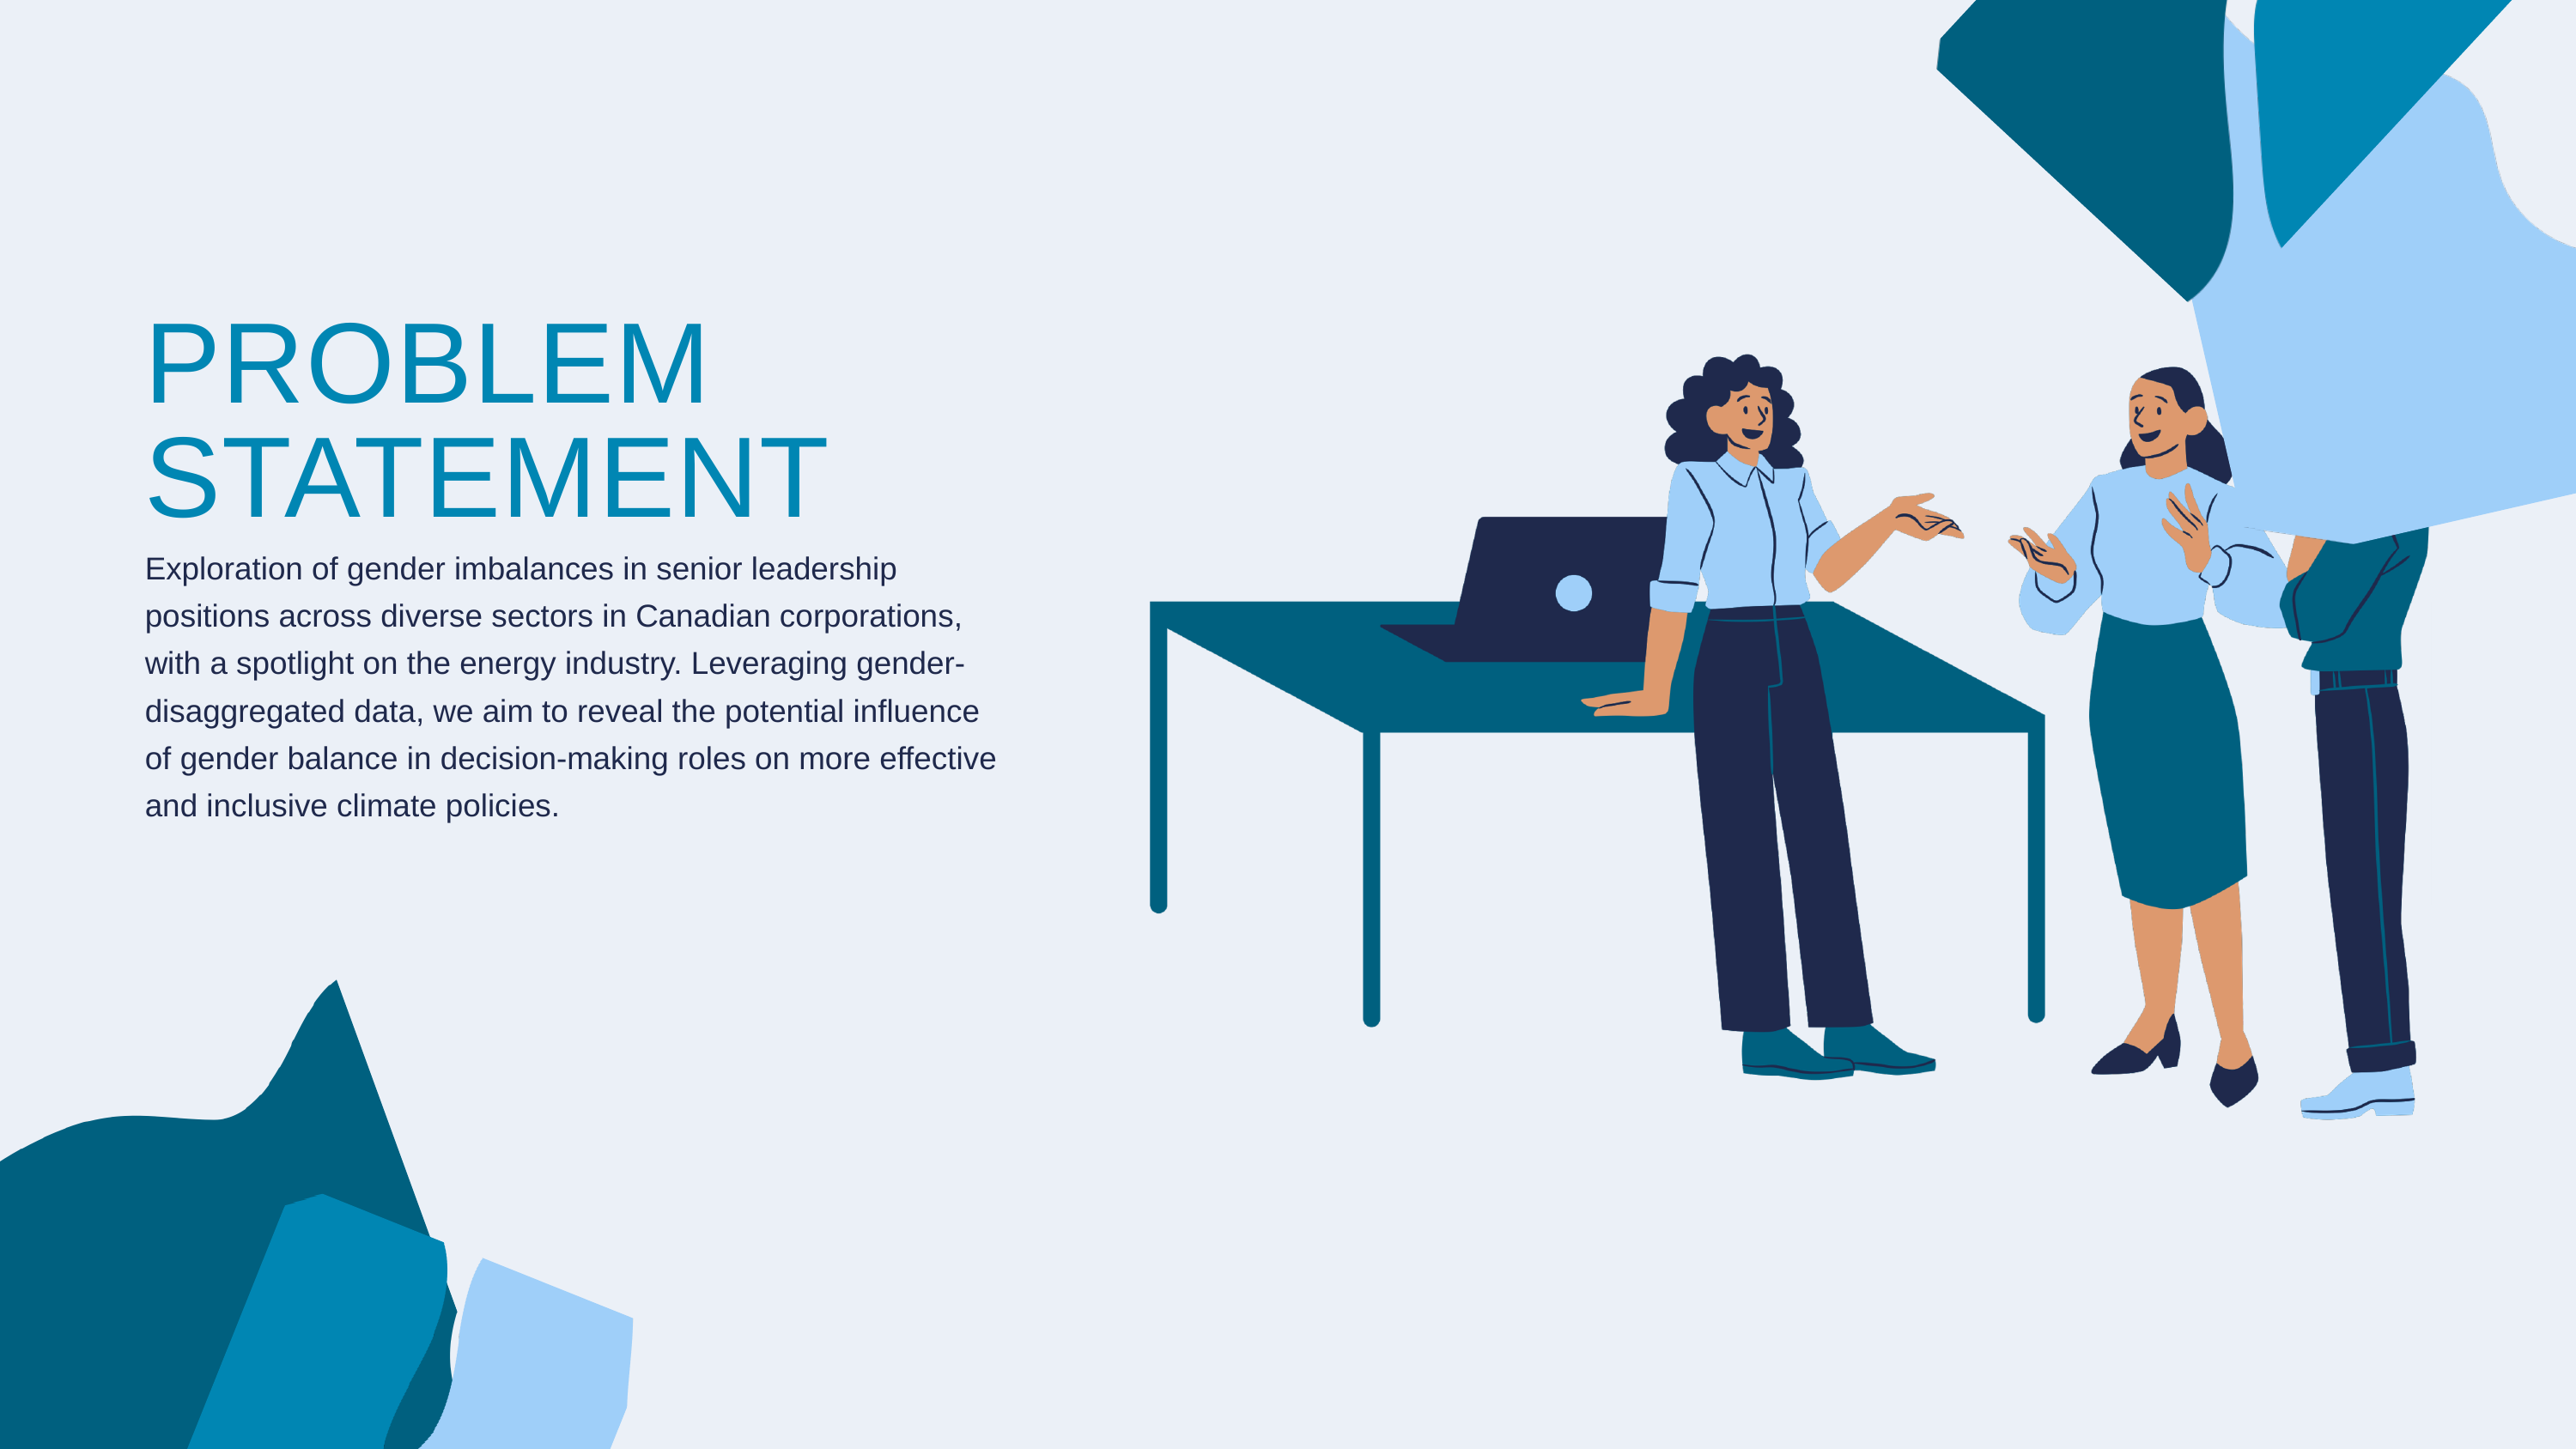

PROBLEM STATEMENT

Exploration of gender imbalances in senior leadership positions across diverse sectors in Canadian corporations, with a spotlight on the energy industry. Leveraging gender-disaggregated data, we aim to reveal the potential influence of gender balance in decision-making roles on more effective and inclusive climate policies.